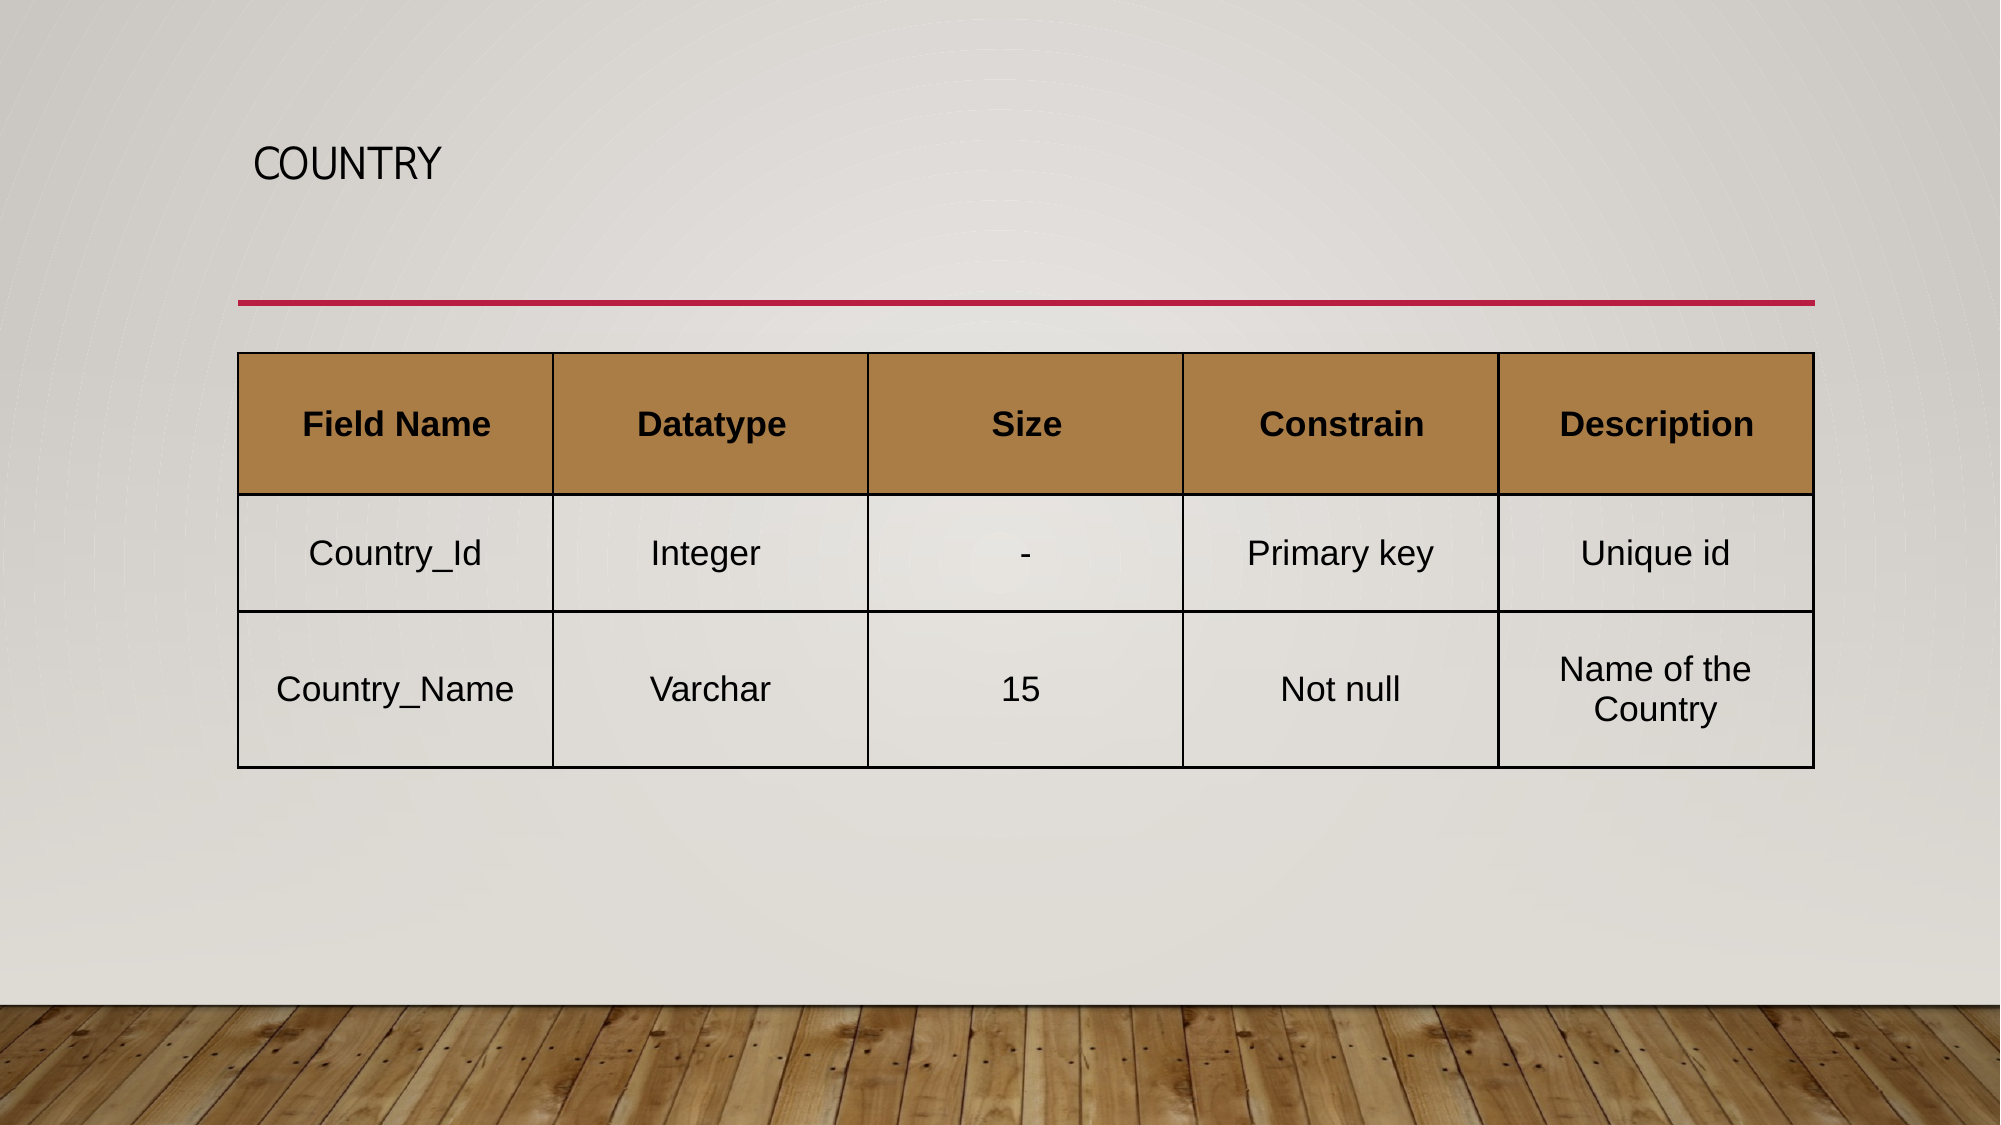

# Country

| Field Name | Datatype | Size | Constrain | Description |
| --- | --- | --- | --- | --- |
| Country\_Id | Integer | - | Primary key | Unique id |
| Country\_Name | Varchar | 15 | Not null | Name of the Country |